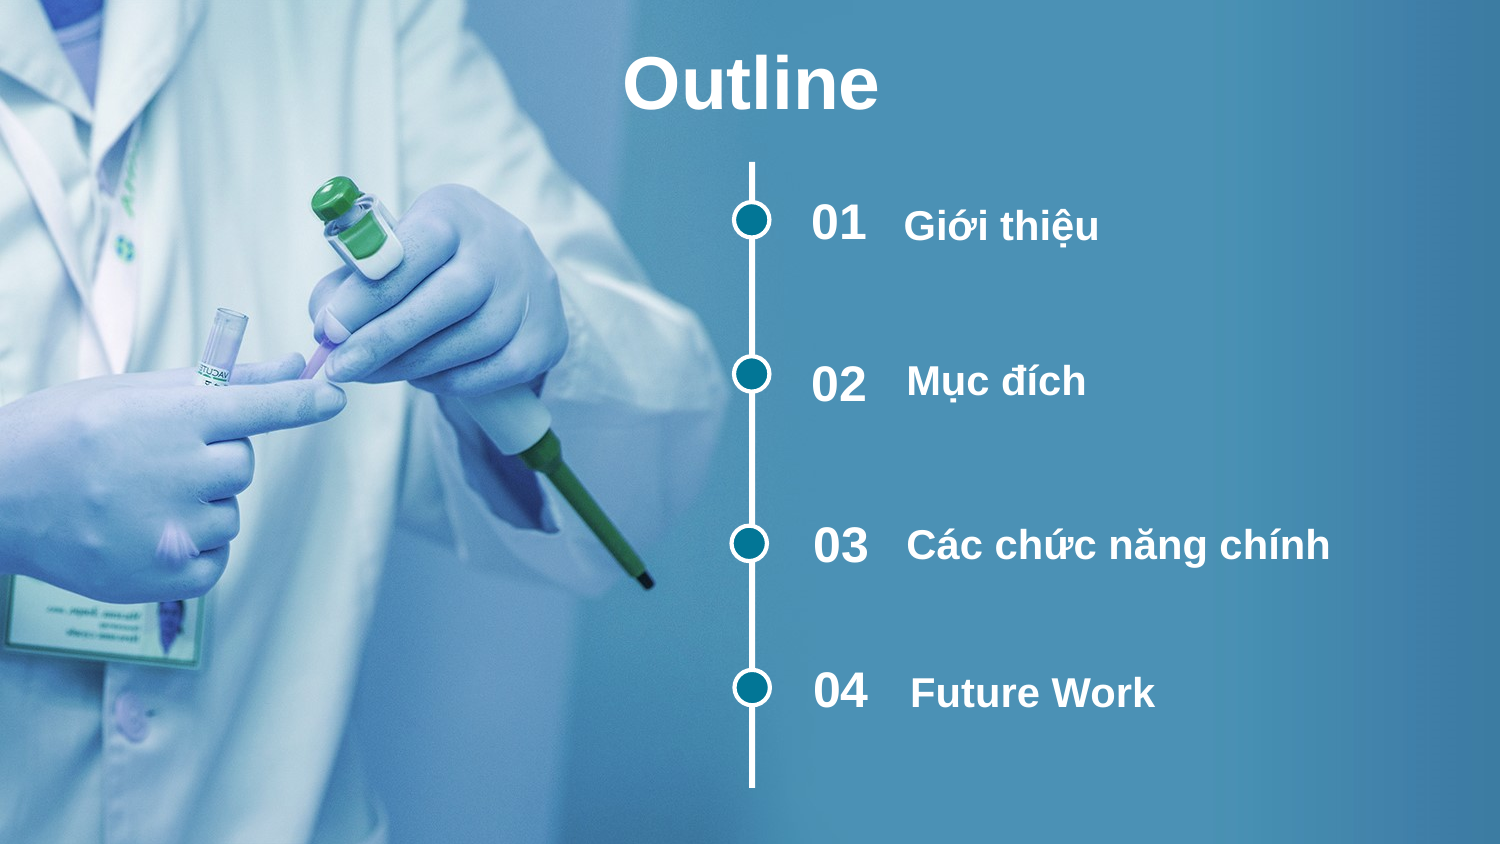

Outline

01
Giới thiệu

02
Mục đích

03
Các chức năng chính

04
Future Work